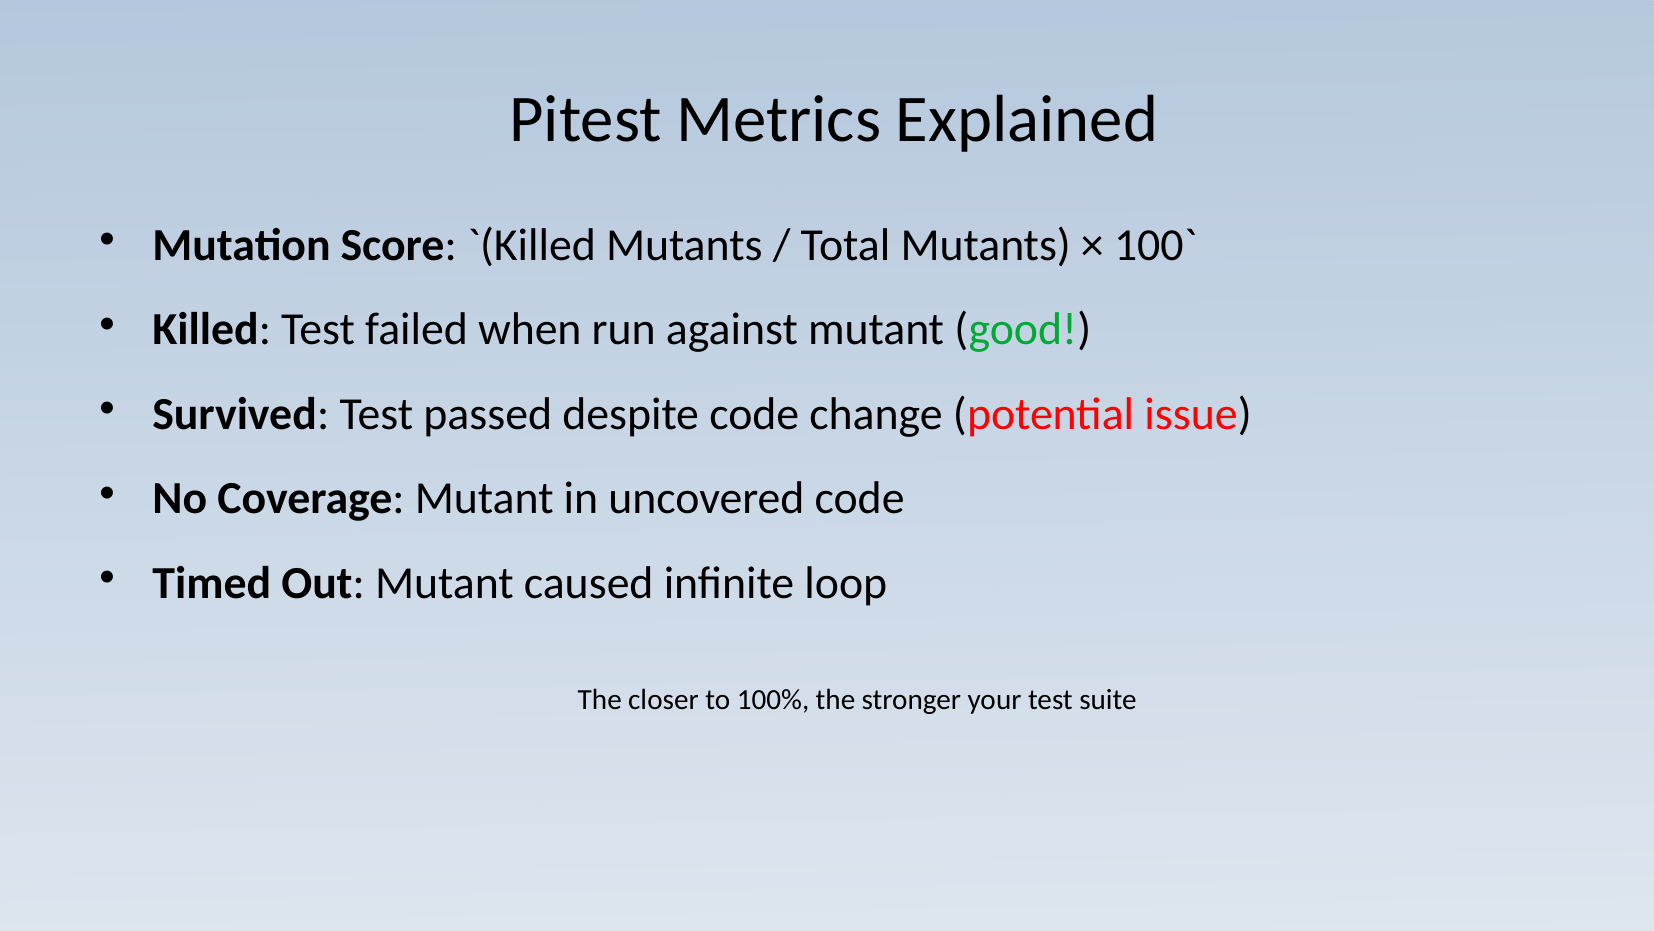

# Pitest Metrics Explained
Mutation Score: `(Killed Mutants / Total Mutants) × 100`
Killed: Test failed when run against mutant (good!)
Survived: Test passed despite code change (potential issue)
No Coverage: Mutant in uncovered code
Timed Out: Mutant caused infinite loop

The closer to 100%, the stronger your test suite